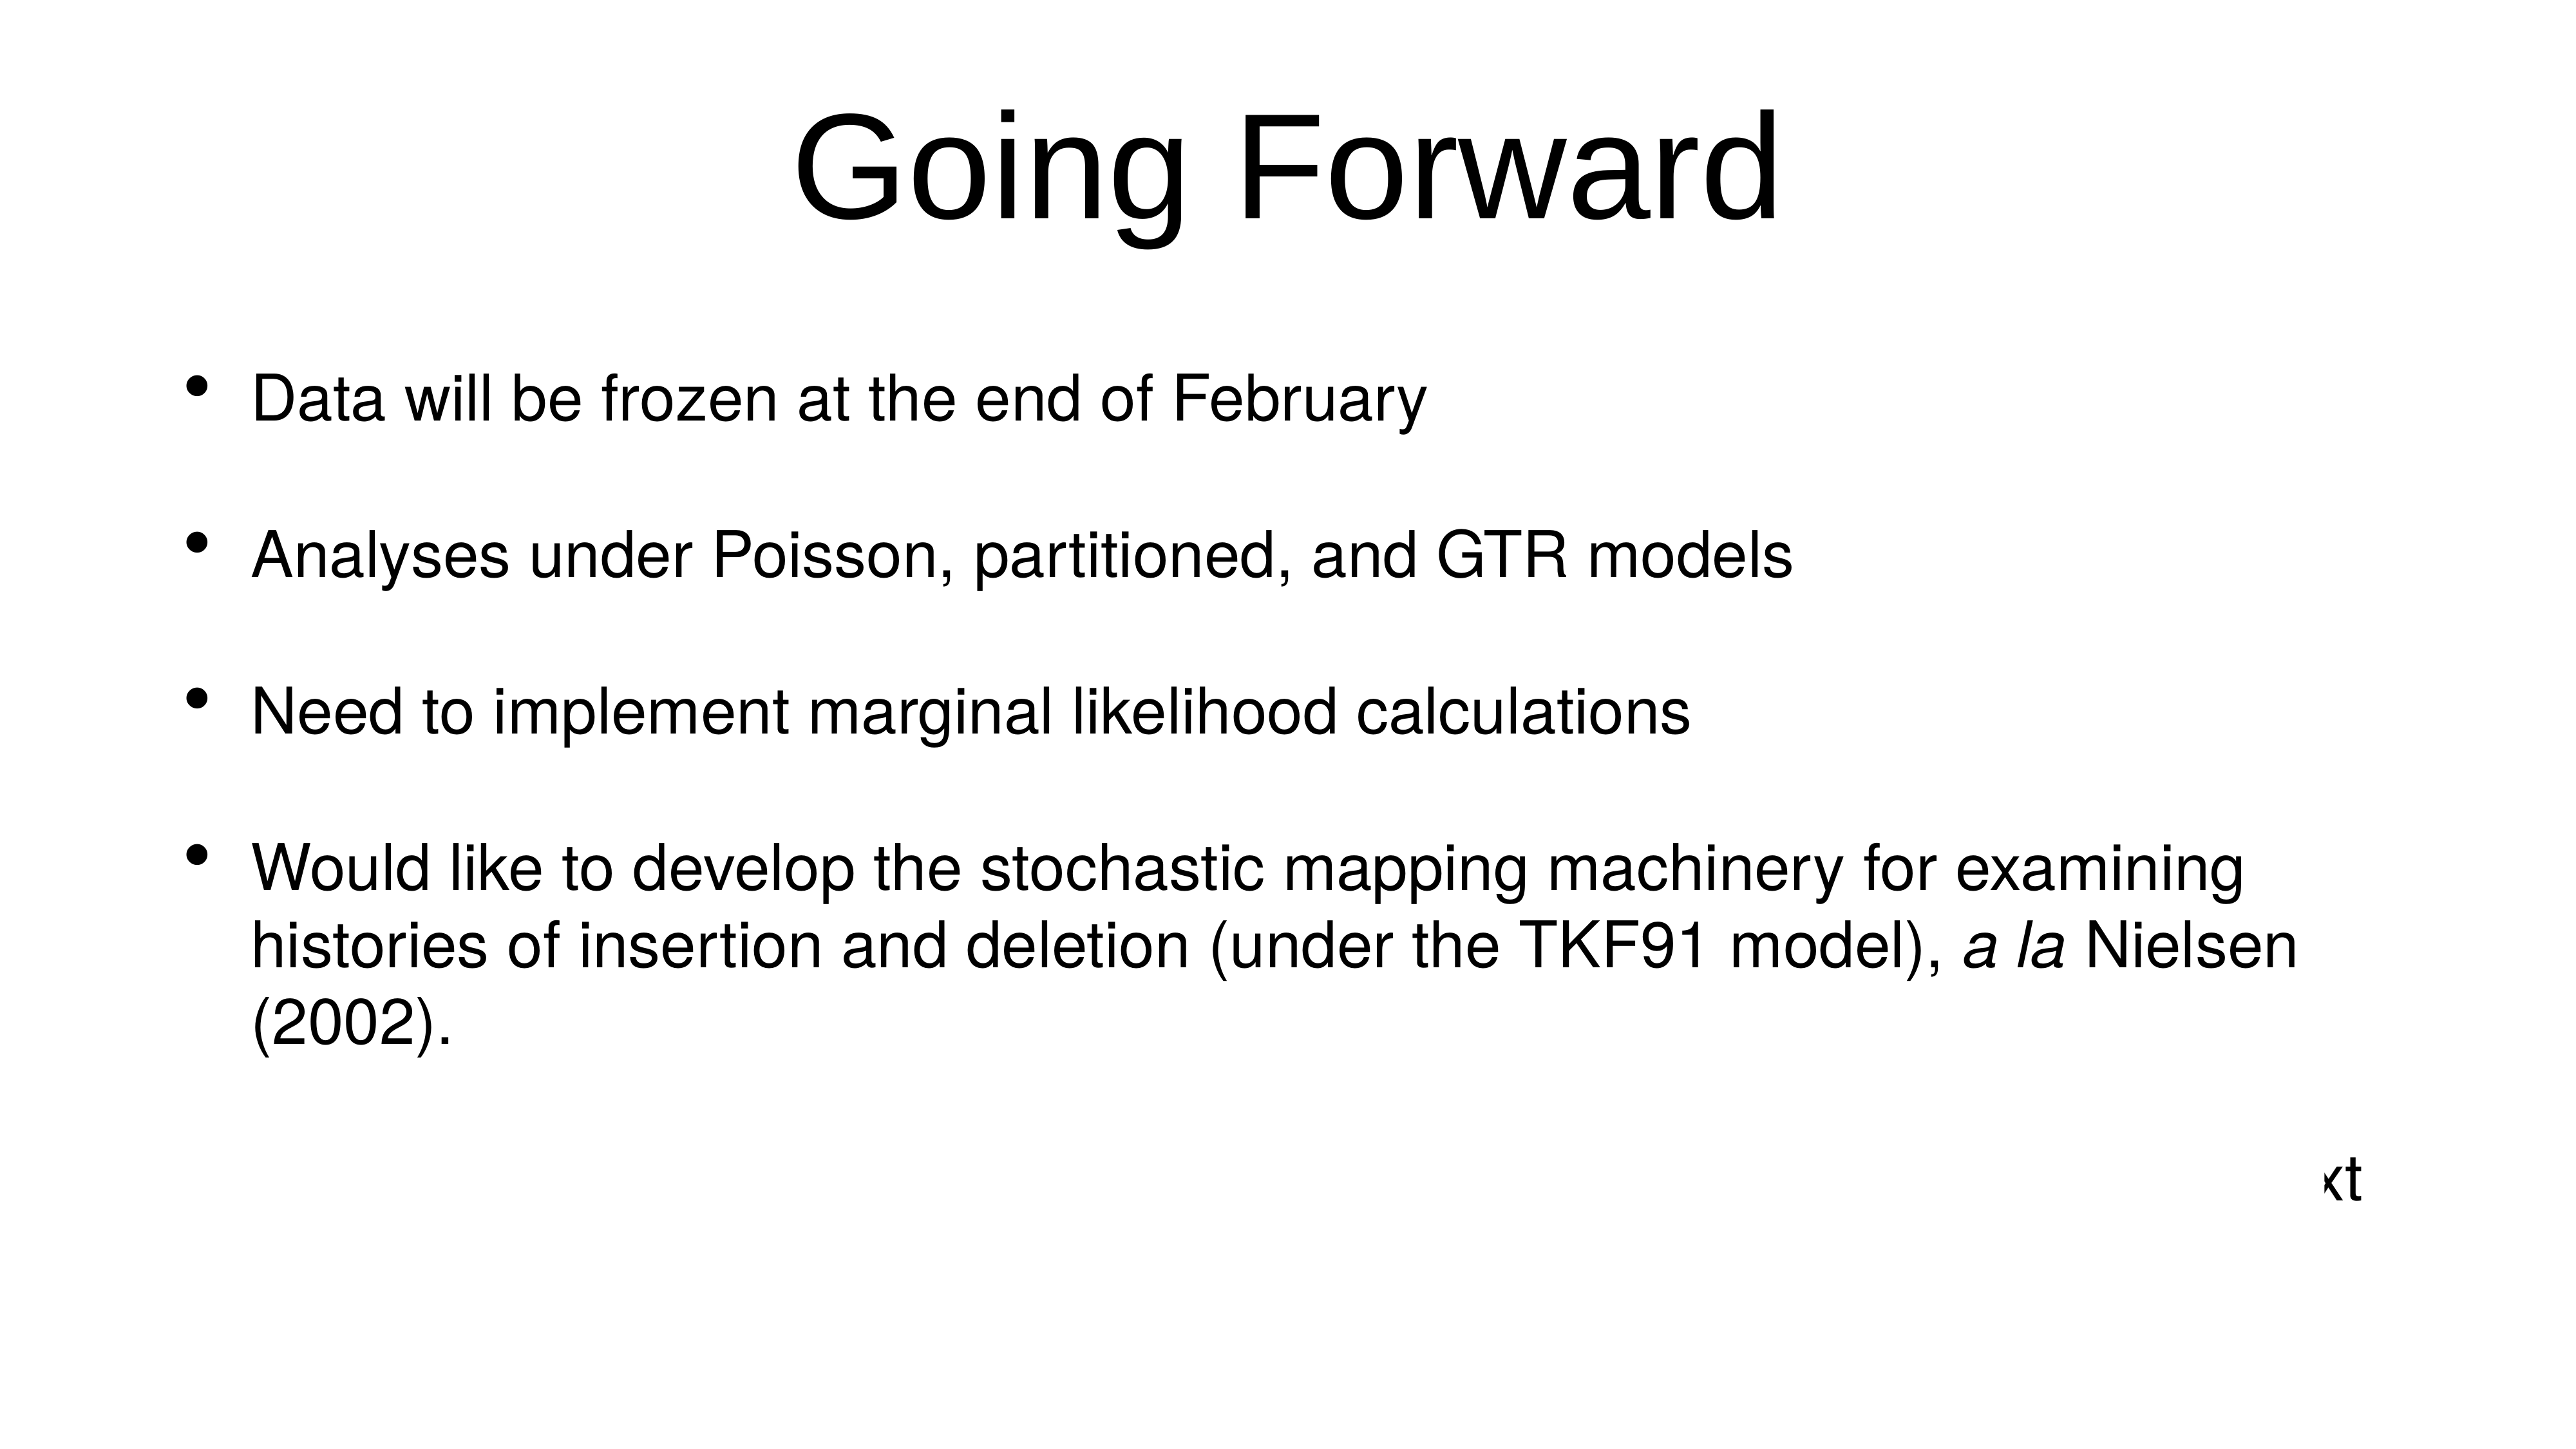

# Going Forward
Data will be frozen at the end of February
Analyses under Poisson, partitioned, and GTR models
Need to implement marginal likelihood calculations
Would like to develop the stochastic mapping machinery for examining histories of insertion and deletion (under the TKF91 model), a la Nielsen (2002).
Implement more elaborate models of language evolution, including context dependence.